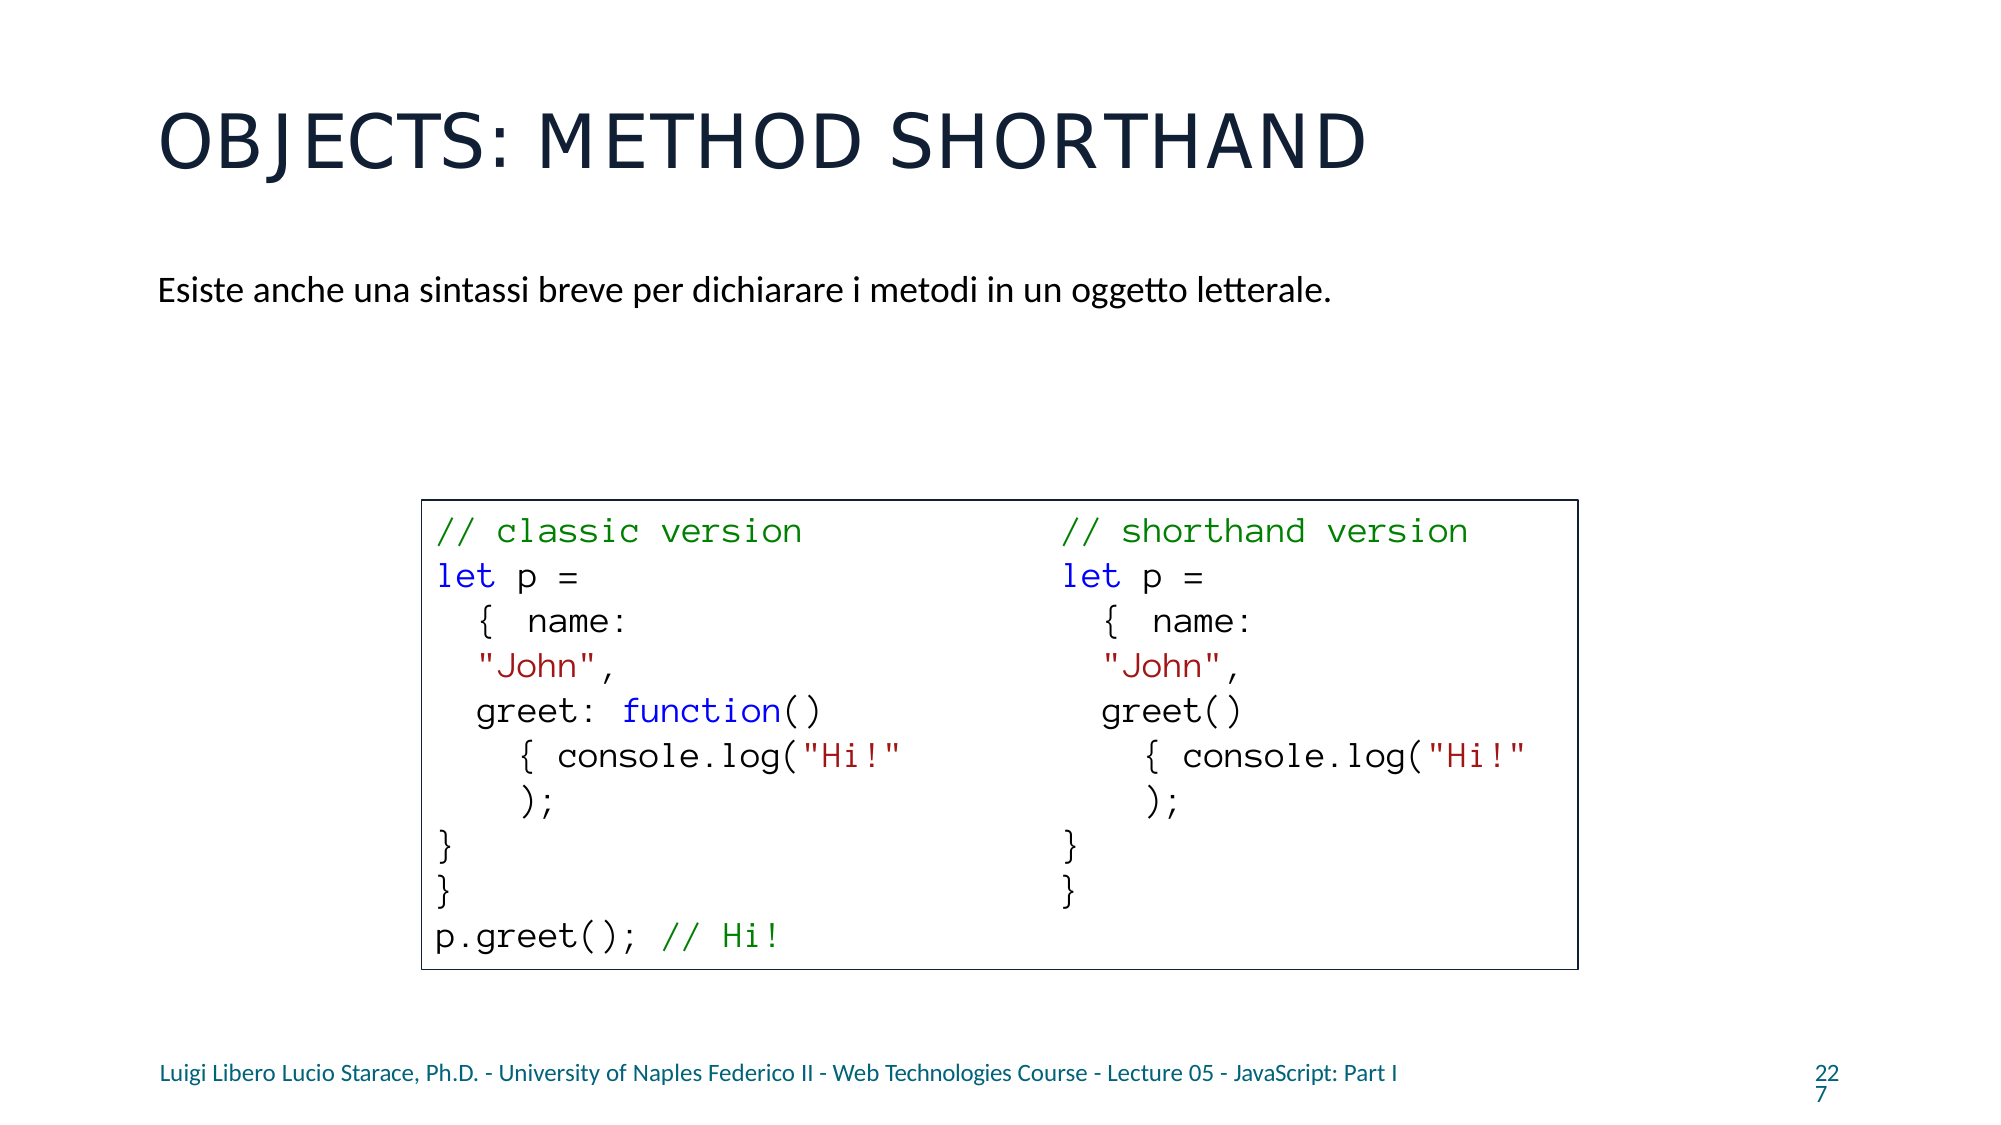

# OBJECTS: METHOD SHORTHAND
Esiste anche una sintassi breve per dichiarare i metodi in un oggetto letterale.

// classic version
let p = { name: "John",
greet: function(){ console.log("Hi!");
}
}
// shorthand version
let p = { name: "John",
greet(){ console.log("Hi!");
}
}
p.greet(); // Hi!
Luigi Libero Lucio Starace, Ph.D. - University of Naples Federico II - Web Technologies Course - Lecture 05 - JavaScript: Part I
227